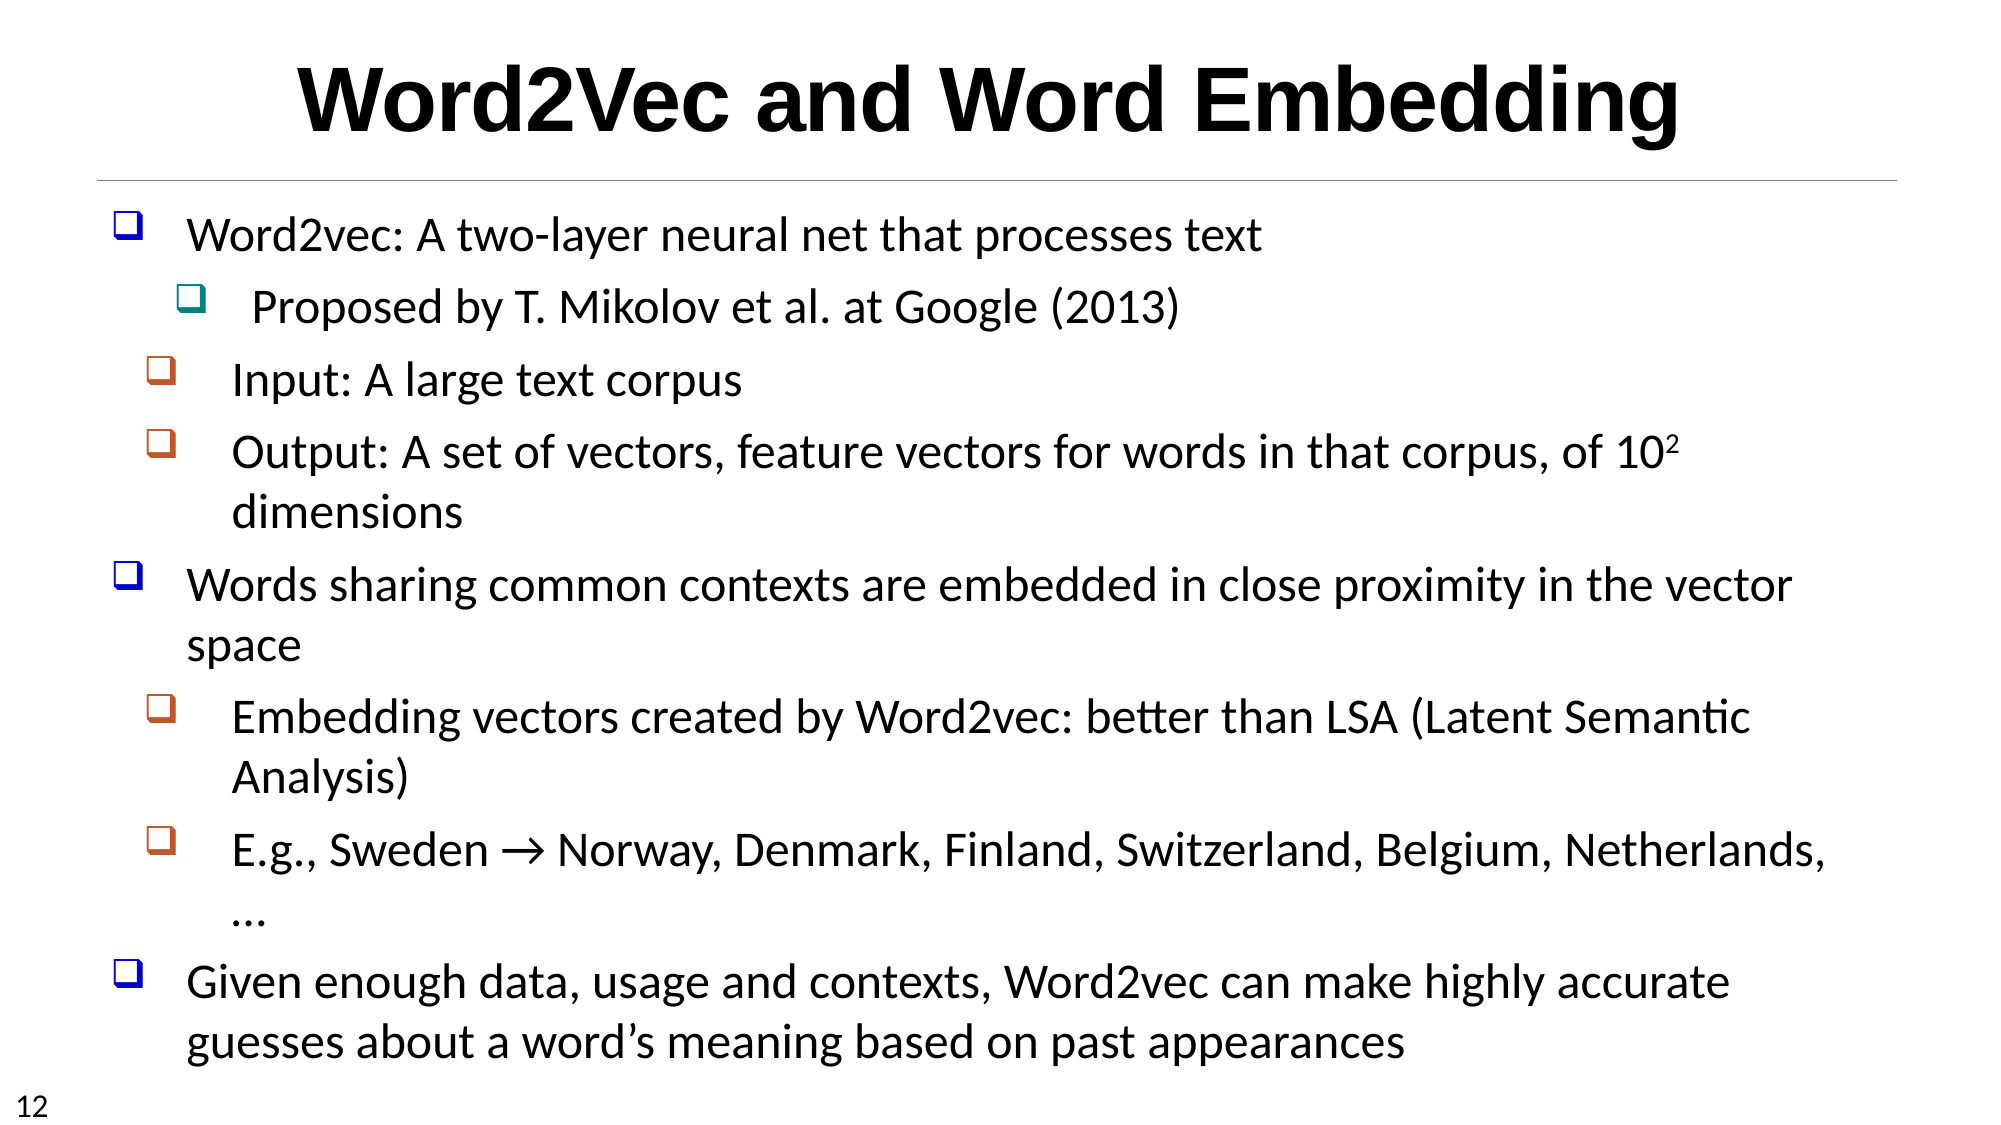

# Word2Vec and Word Embedding
Word2vec: A two-layer neural net that processes text
Proposed by T. Mikolov et al. at Google (2013)
Input: A large text corpus
Output: A set of vectors, feature vectors for words in that corpus, of 102 dimensions
Words sharing common contexts are embedded in close proximity in the vector space
Embedding vectors created by Word2vec: better than LSA (Latent Semantic Analysis)
E.g., Sweden → Norway, Denmark, Finland, Switzerland, Belgium, Netherlands, …
Given enough data, usage and contexts, Word2vec can make highly accurate guesses about a word’s meaning based on past appearances